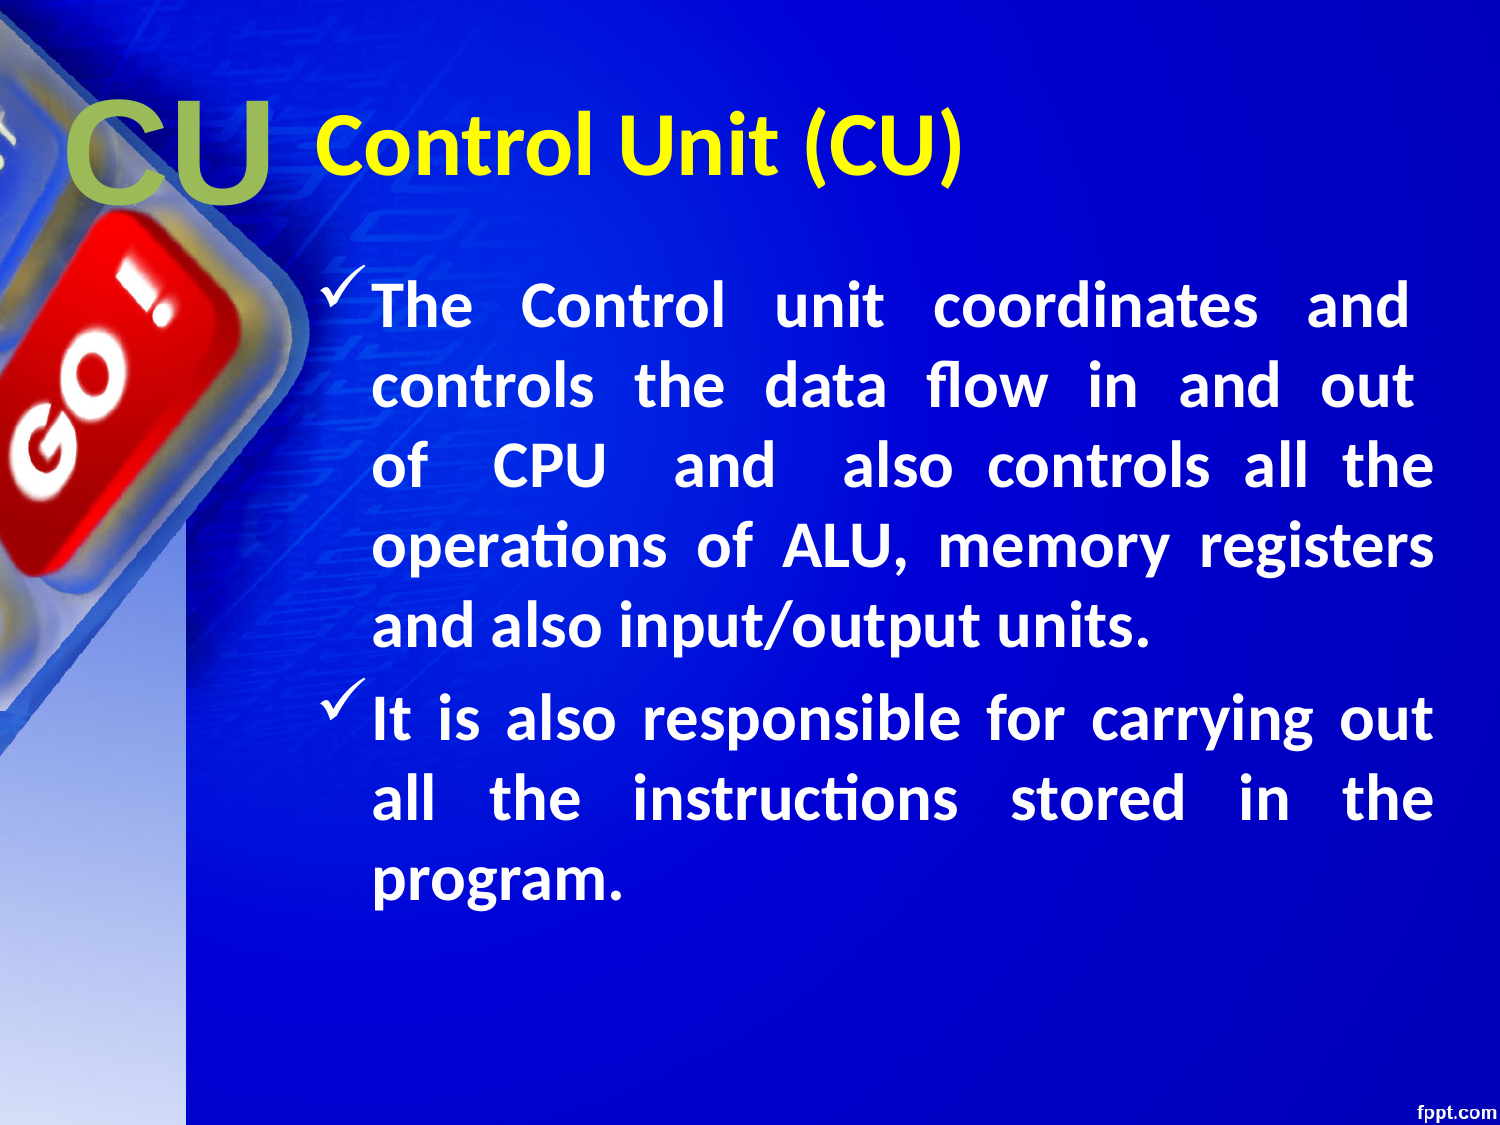

# Control Unit (CU)
CU
The  Control  unit  coordinates  and  controls  the  data  flow  in  and  out  of  CPU  and  also controls all the operations of ALU, memory registers and also input/output units.
It is also responsible for carrying out all the instructions stored in the program.